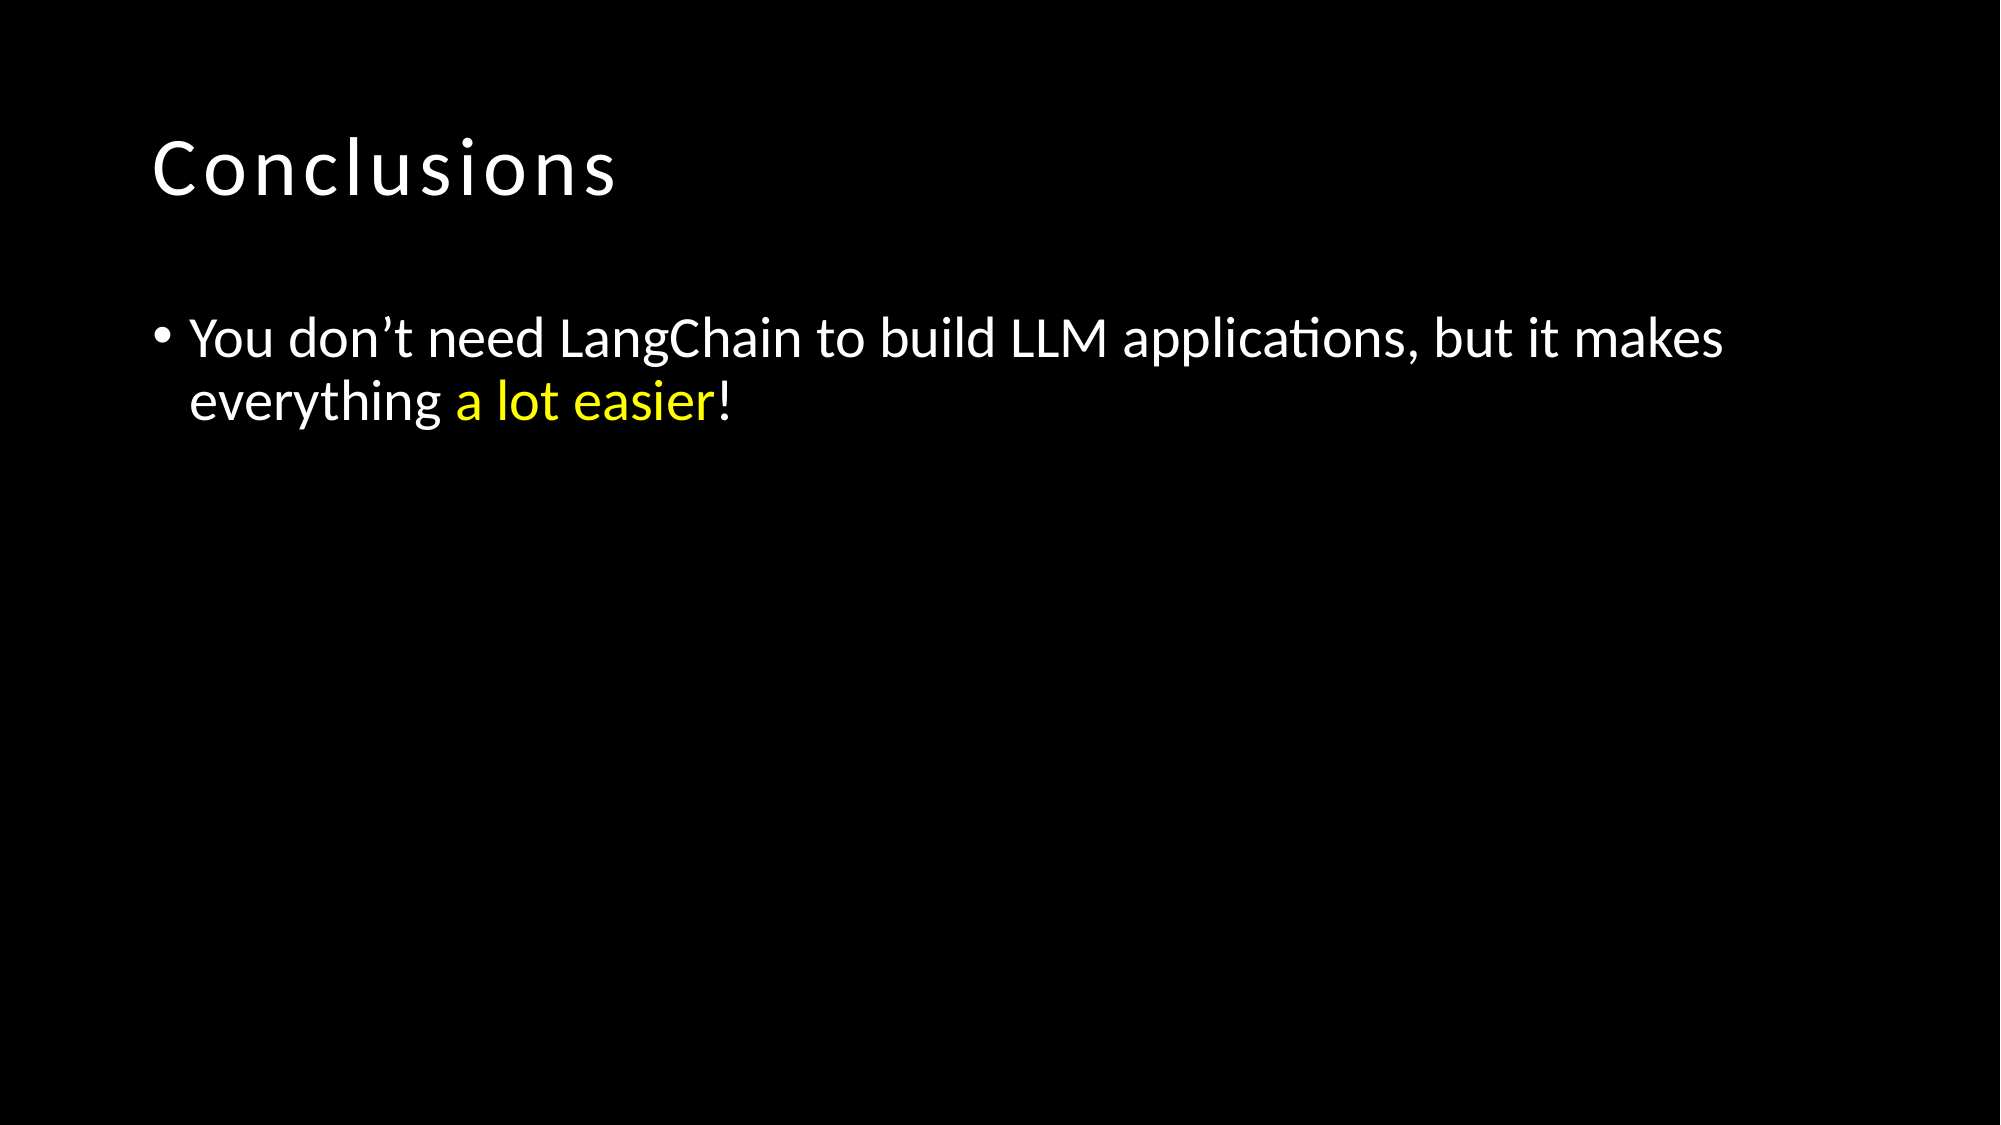

# Conclusions
You don’t need LangChain to build LLM applications, but it makes everything a lot easier!